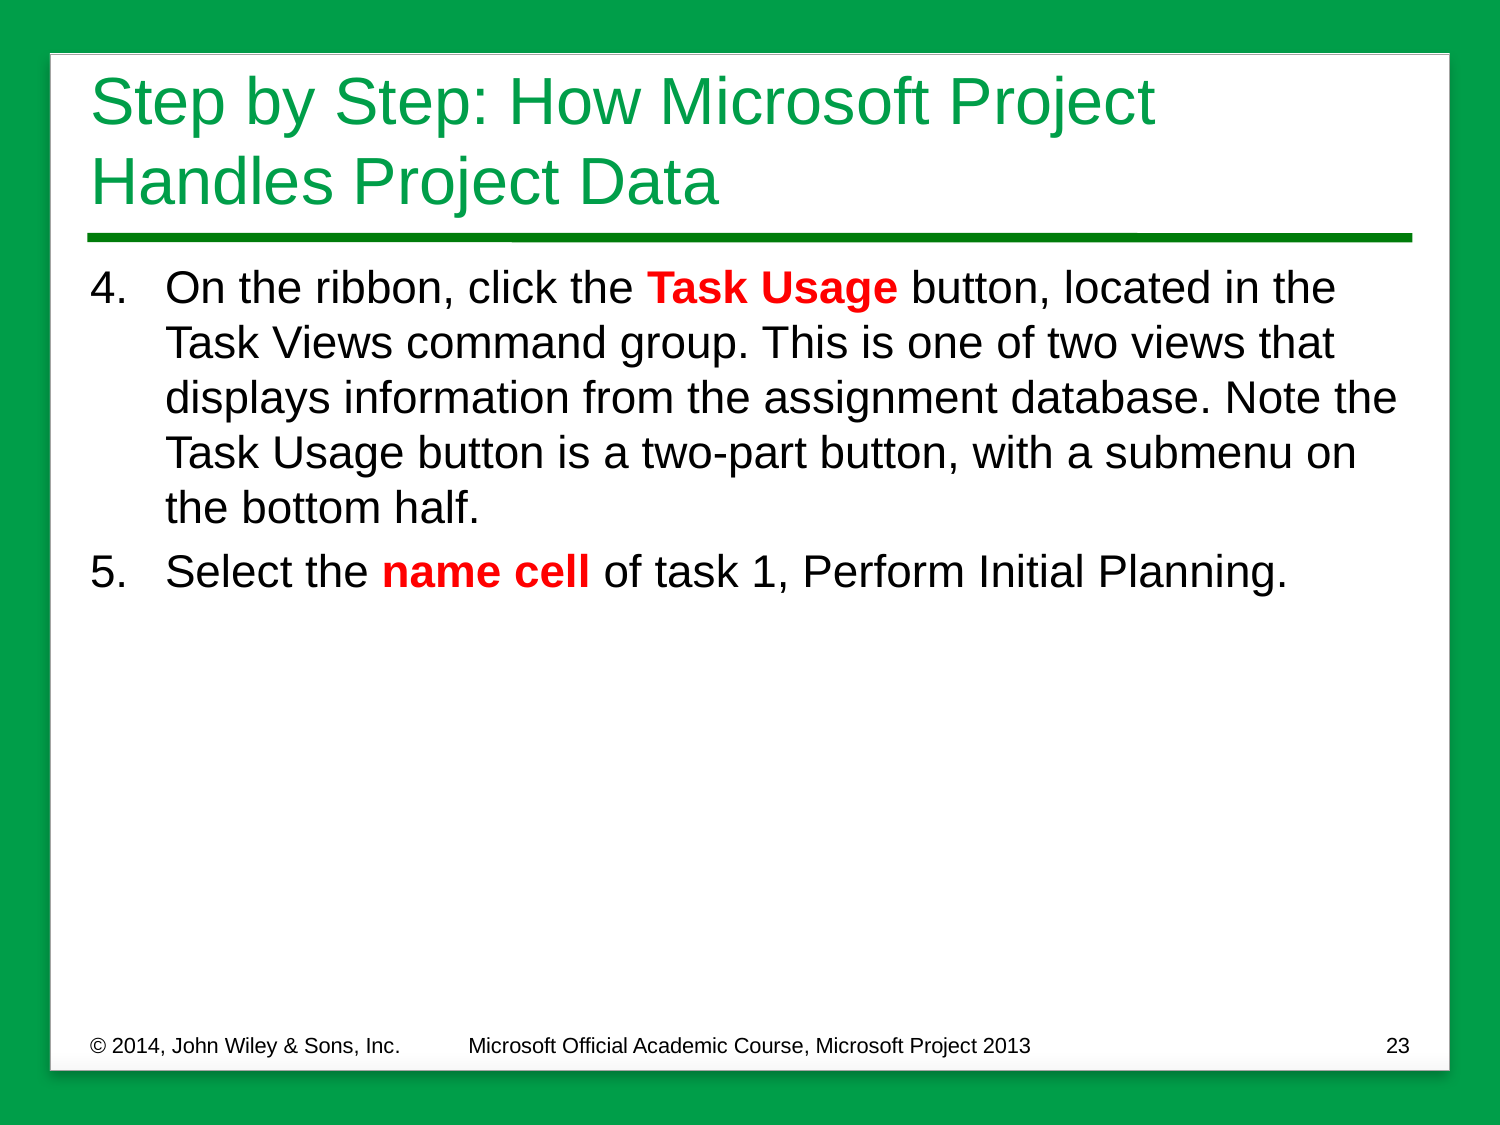

# Step by Step: How Microsoft Project Handles Project Data
4.	On the ribbon, click the Task Usage button, located in the Task Views command group. This is one of two views that displays information from the assignment database. Note the Task Usage button is a two-part button, with a submenu on the bottom half.
5.	Select the name cell of task 1, Perform Initial Planning.
© 2014, John Wiley & Sons, Inc.
Microsoft Official Academic Course, Microsoft Project 2013
23